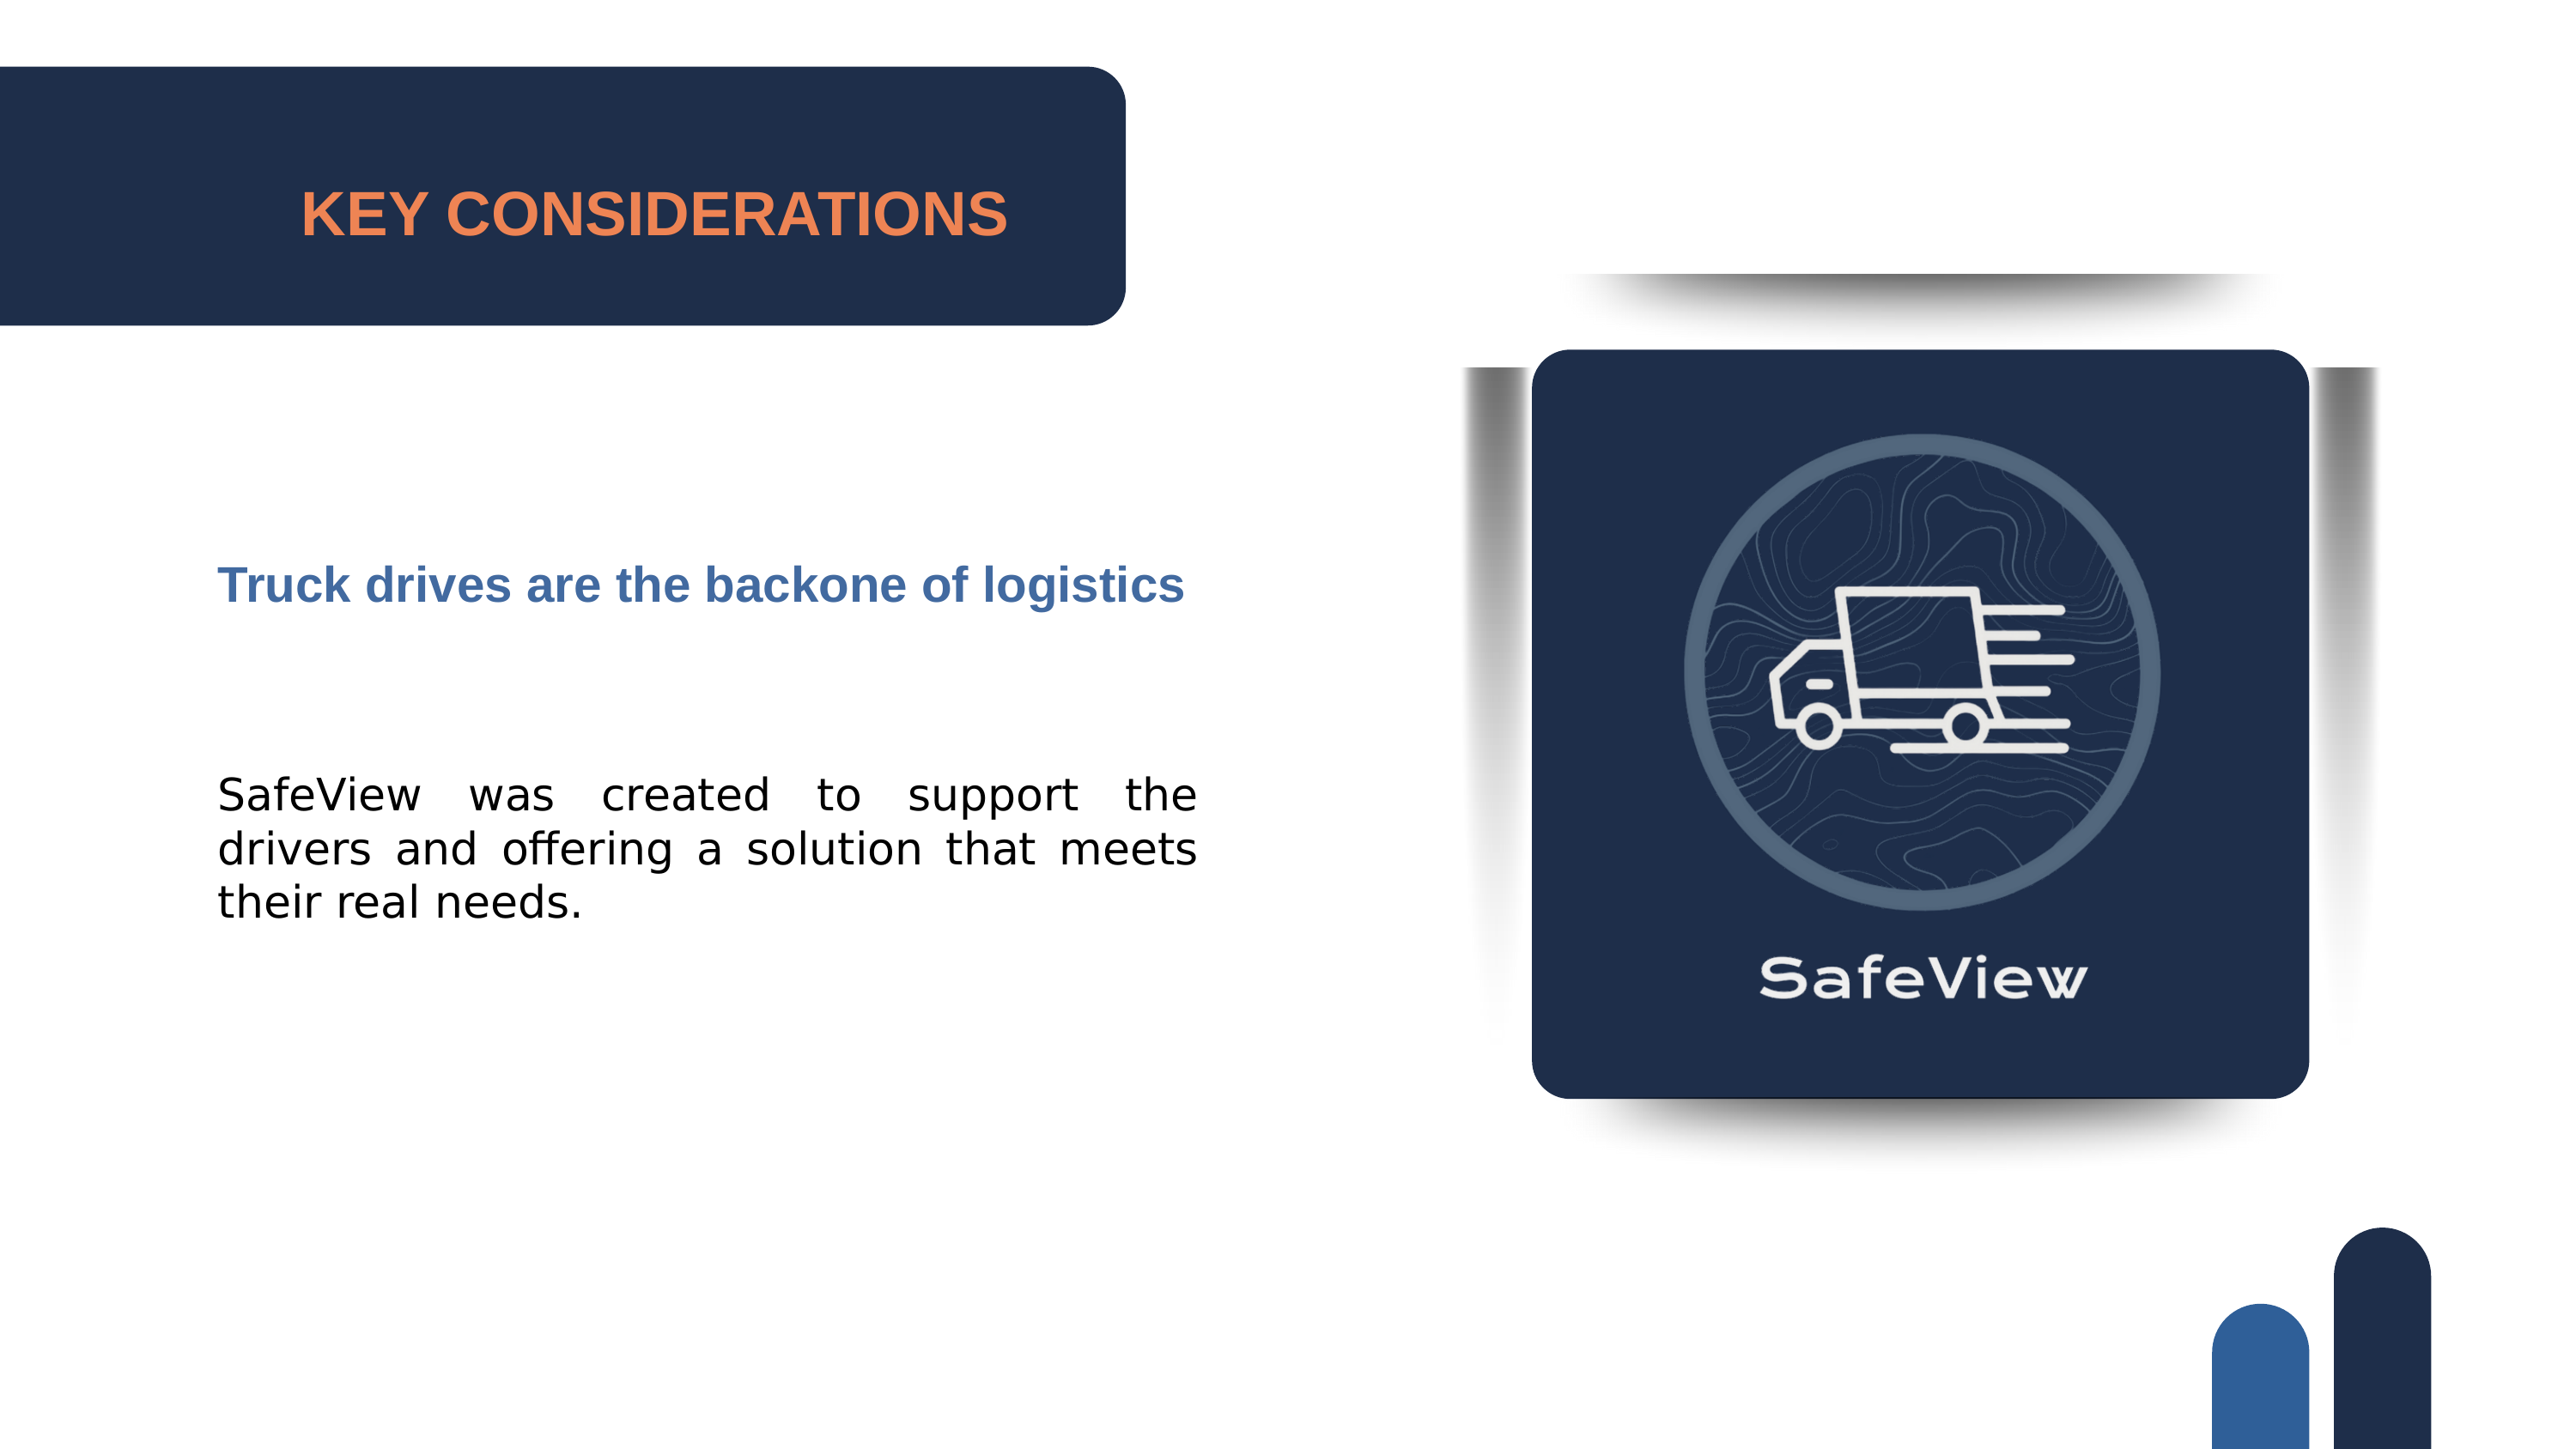

KEY CONSIDERATIONS

Truck drives are the backone of logistics
SafeView was created to support the drivers and offering a solution that meets their real needs.